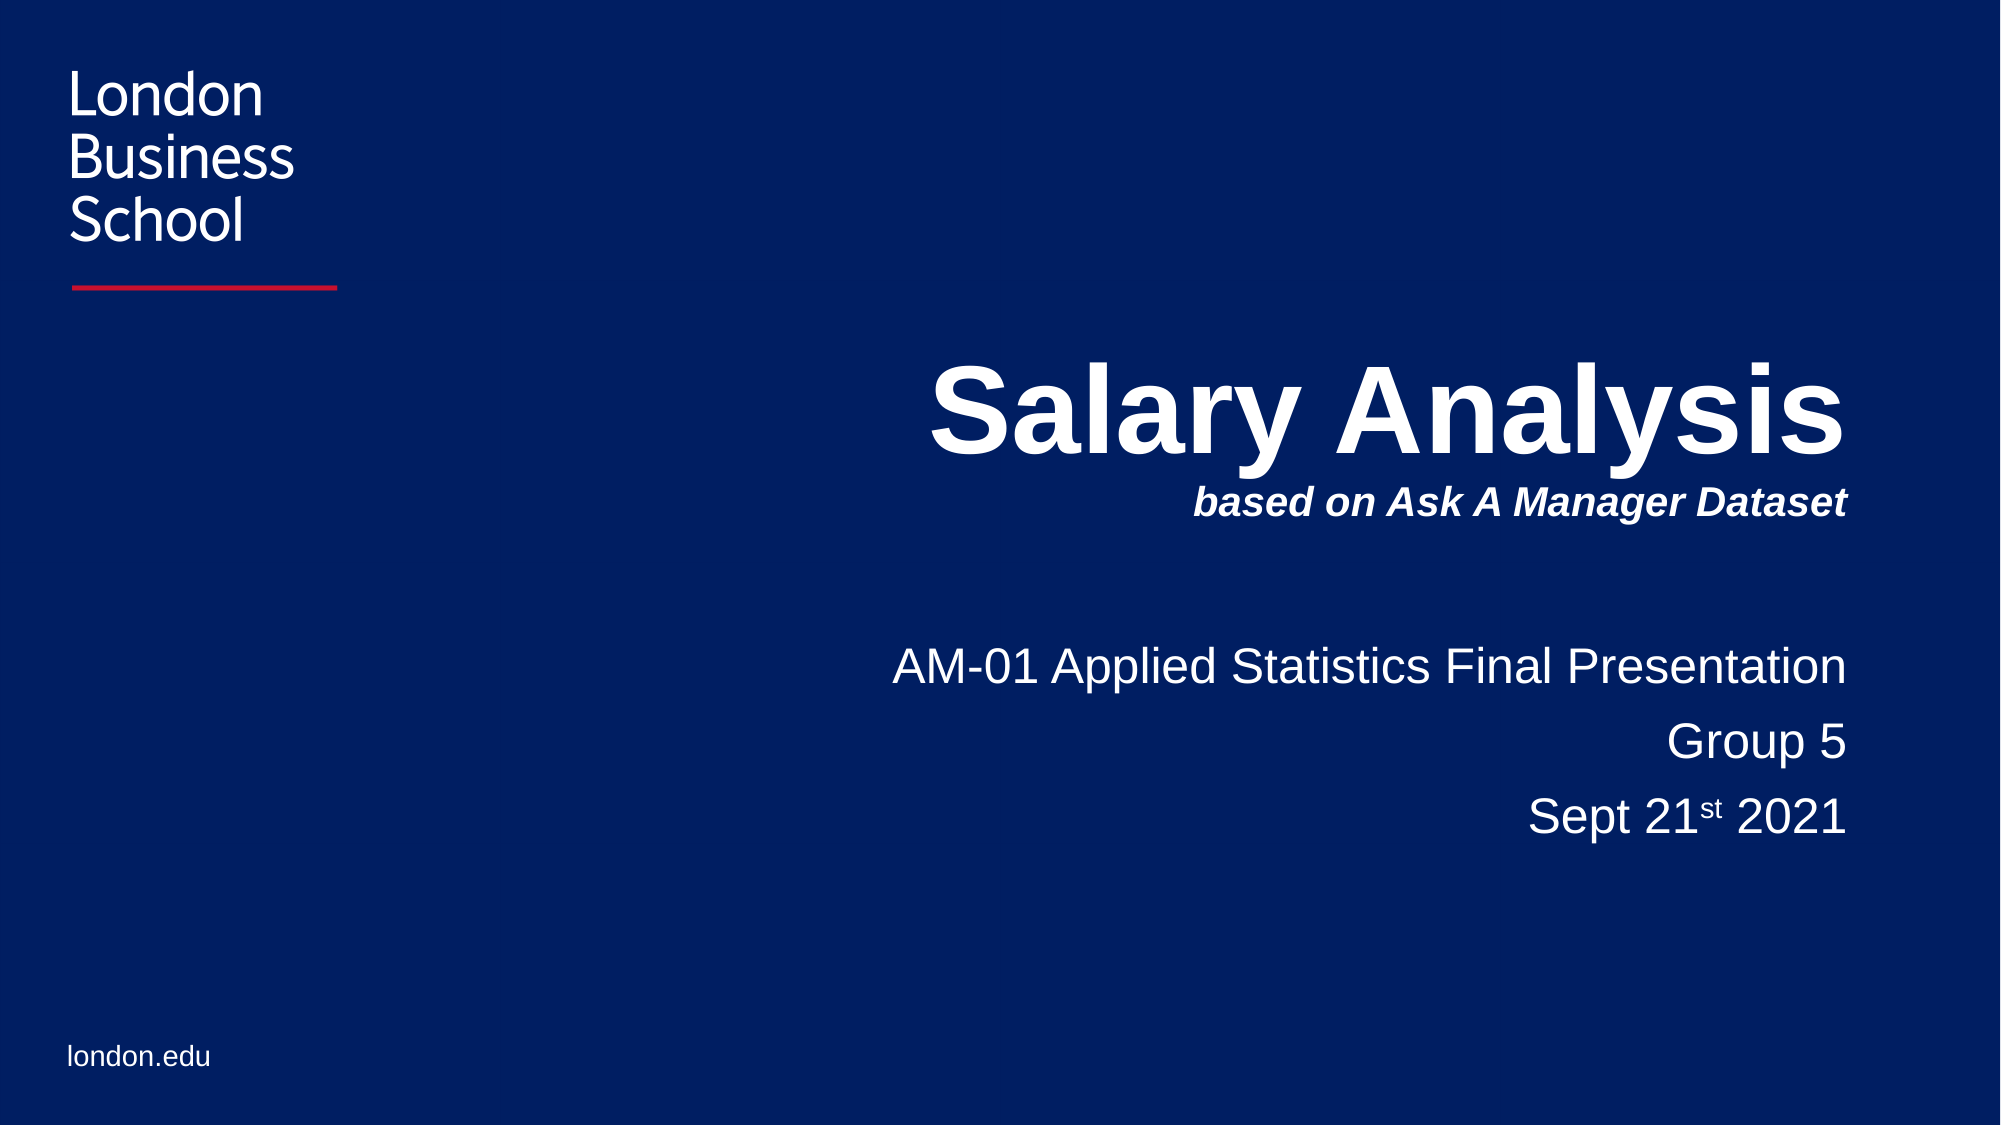

# Salary Analysis based on Ask A Manager Dataset
AM-01 Applied Statistics Final Presentation
Group 5
Sept 21st 2021